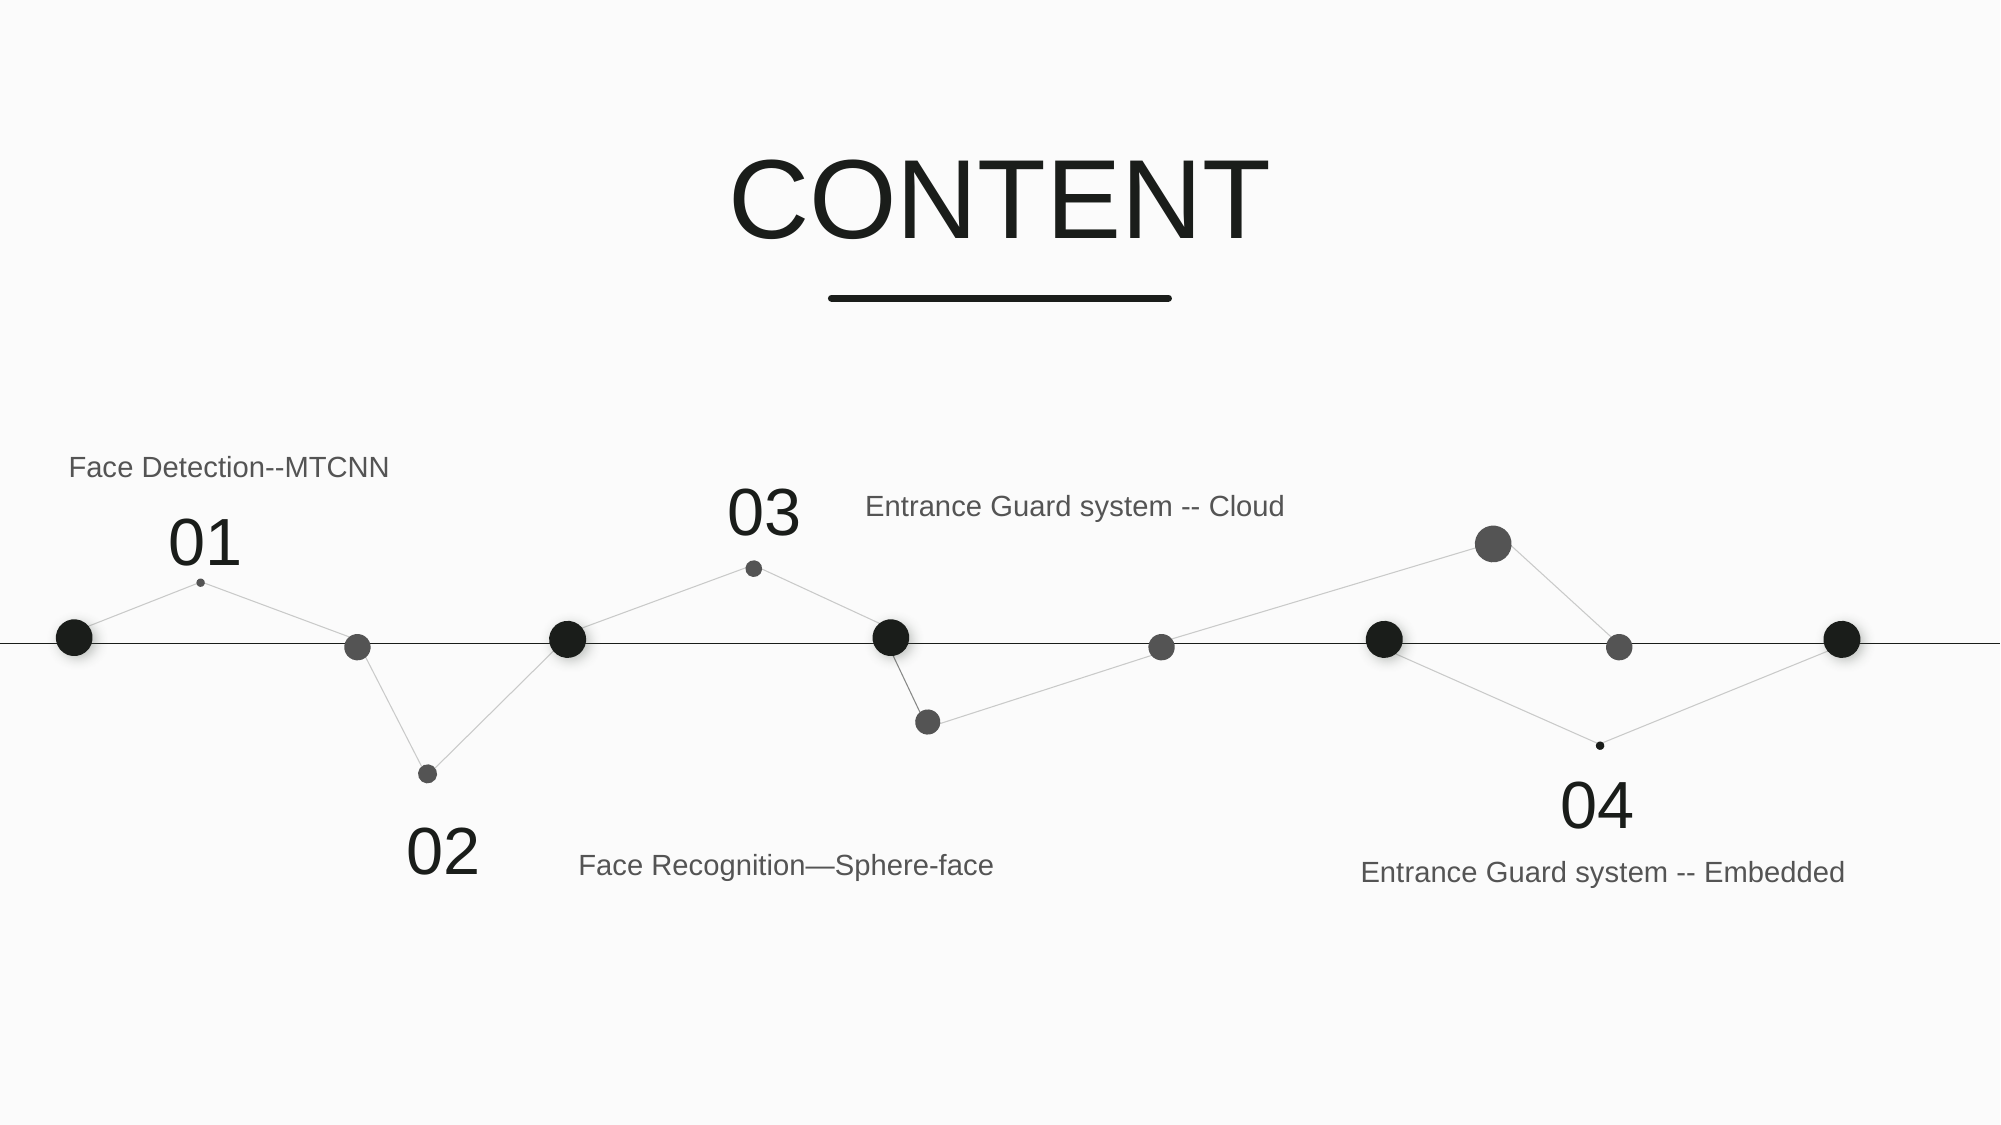

CONTENT
Face Detection--MTCNN
03
Entrance Guard system -- Cloud
01

04

02
Face Recognition—Sphere-face
Entrance Guard system -- Embedded